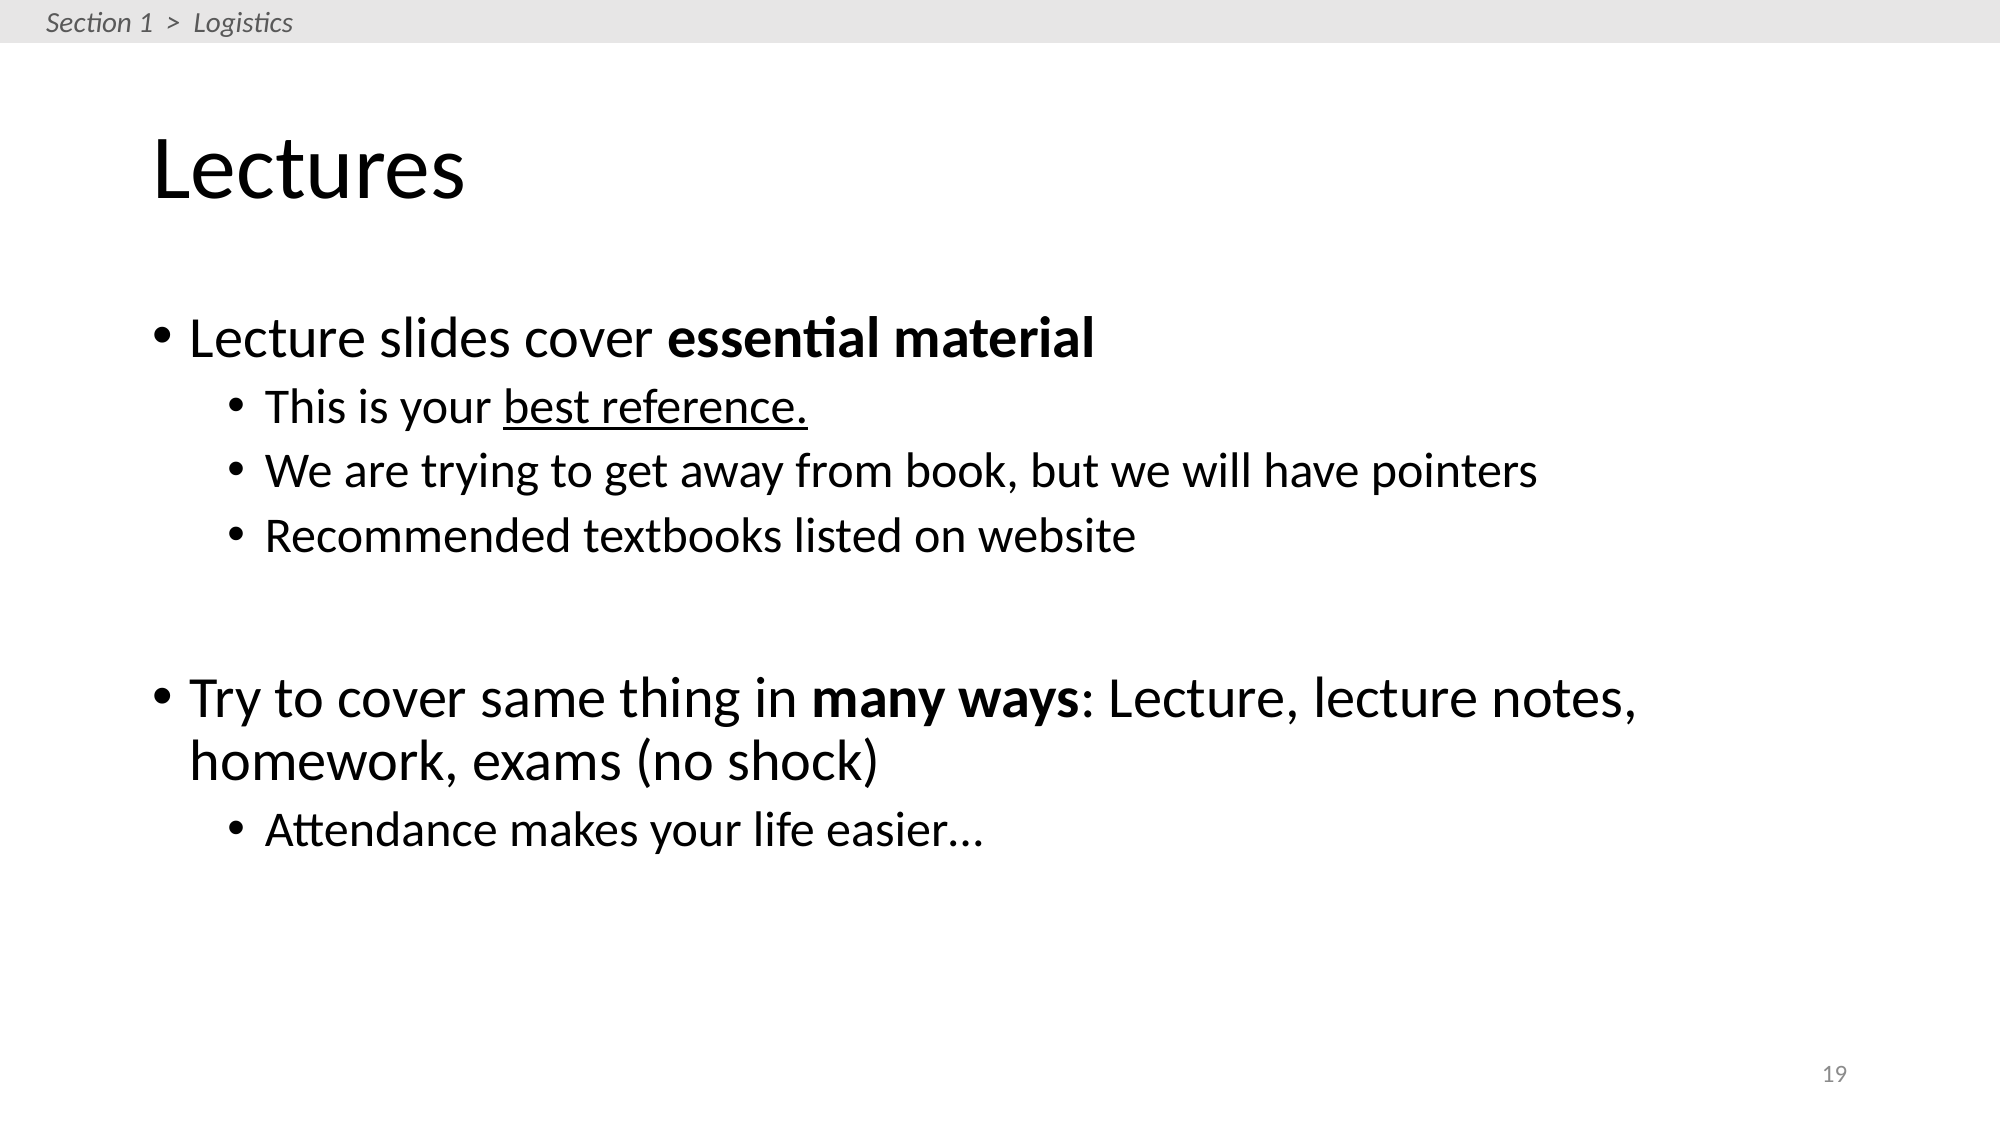

Section 1  >  Logistics
# Lectures
Lecture slides cover essential material
This is your best reference.
We are trying to get away from book, but we will have pointers
Recommended textbooks listed on website

Try to cover same thing in many ways: Lecture, lecture notes, homework, exams (no shock)
Attendance makes your life easier…
19